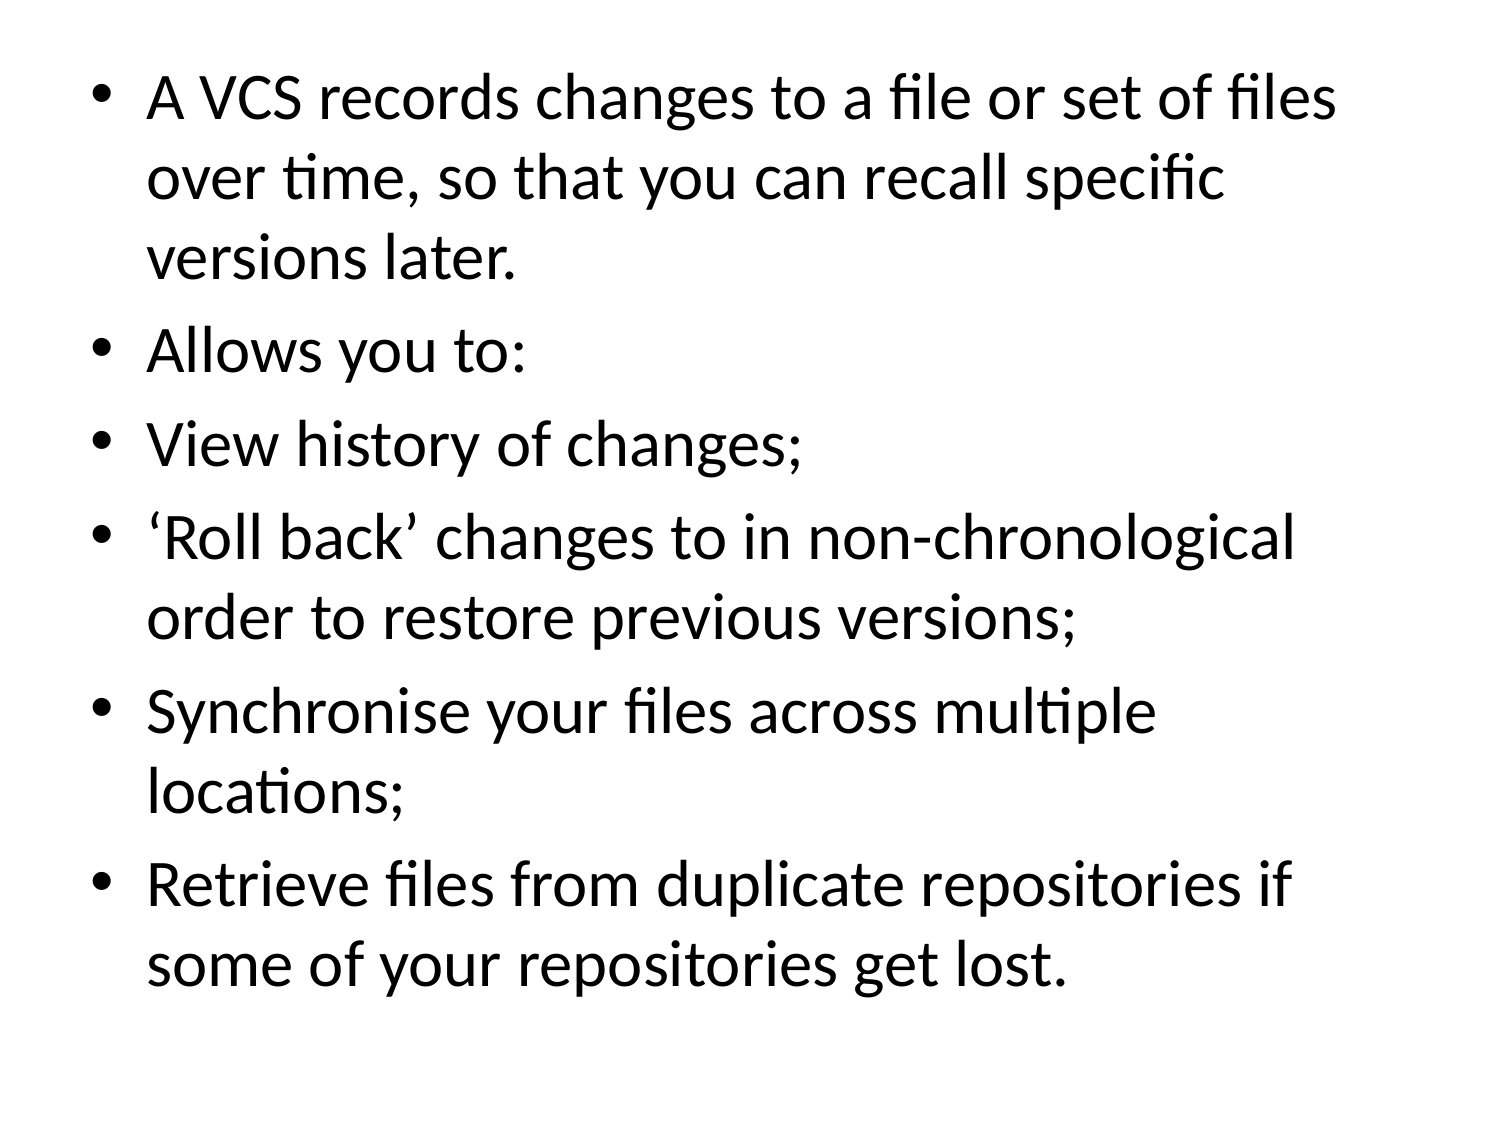

A VCS records changes to a file or set of files over time, so that you can recall specific versions later.
Allows you to:
View history of changes;
‘Roll back’ changes to in non-chronological order to restore previous versions;
Synchronise your files across multiple locations;
Retrieve files from duplicate repositories if some of your repositories get lost.